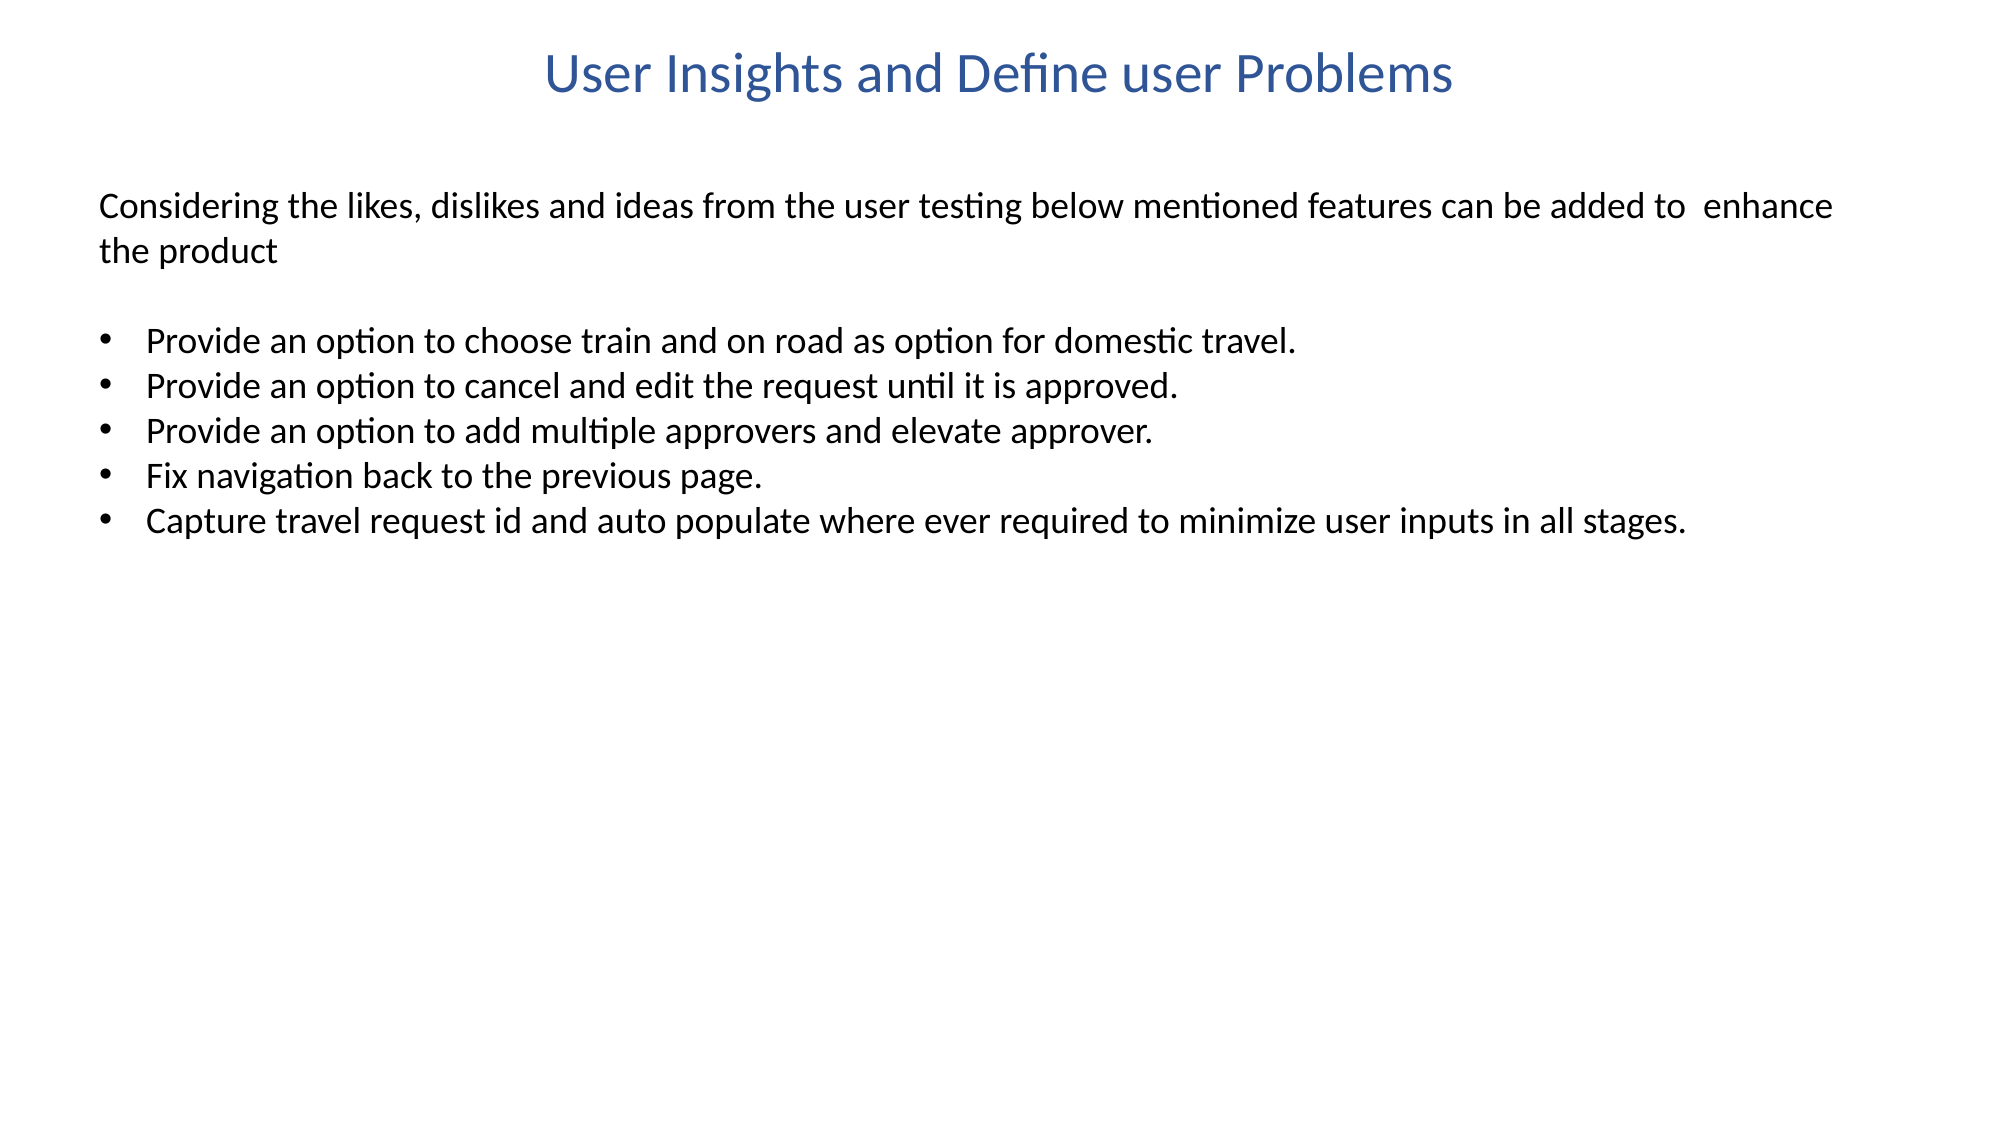

# User Insights and Define user Problems
Considering the likes, dislikes and ideas from the user testing below mentioned features can be added to  enhance the product

Provide an option to choose train and on road as option for domestic travel.
Provide an option to cancel and edit the request until it is approved.
Provide an option to add multiple approvers and elevate approver.
Fix navigation back to the previous page.
Capture travel request id and auto populate where ever required to minimize user inputs in all stages.